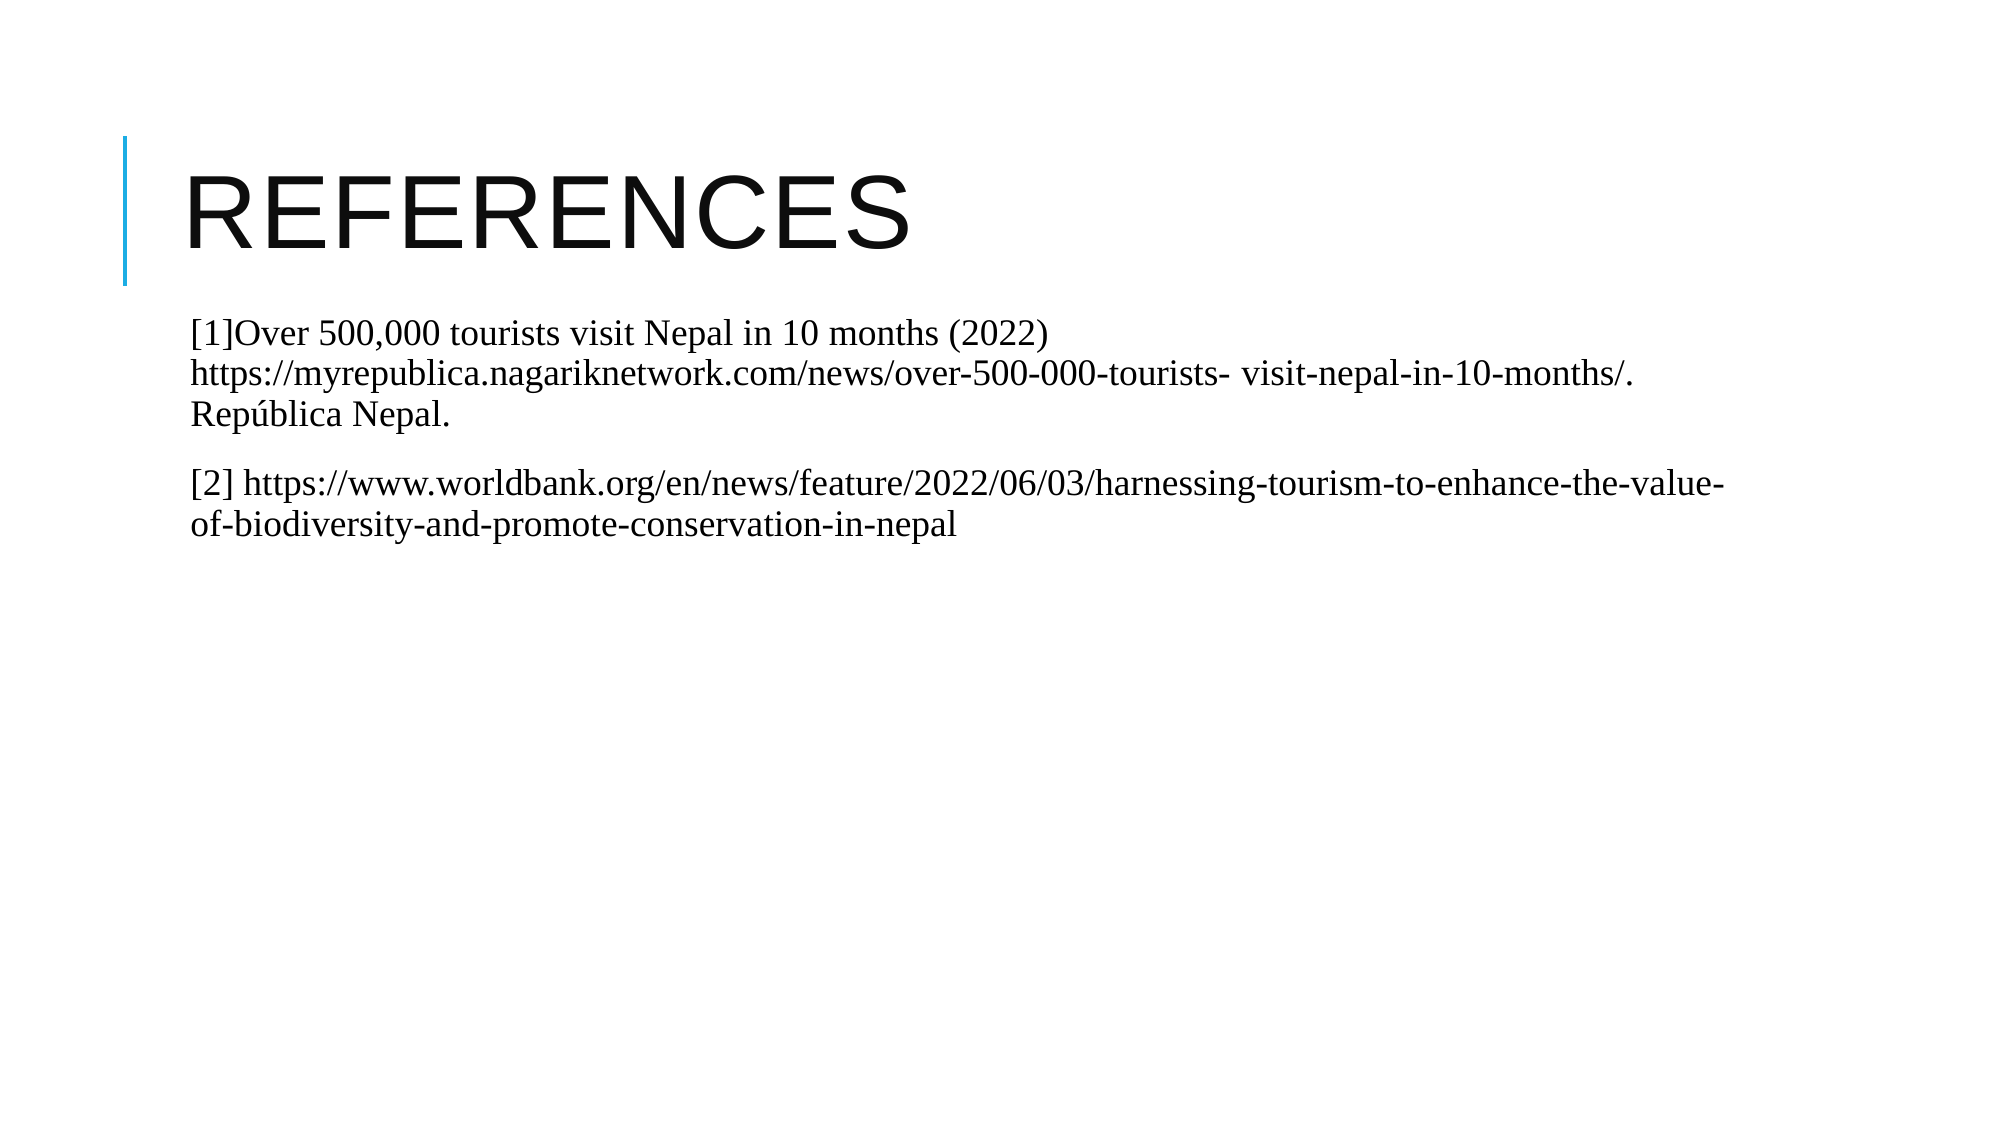

# References
[1]Over 500,000 tourists visit Nepal in 10 months (2022) https://myrepublica.nagariknetwork.com/news/over-500-000-tourists- visit-nepal-in-10-months/. República Nepal.
[2] https://www.worldbank.org/en/news/feature/2022/06/03/harnessing-tourism-to-enhance-the-value-of-biodiversity-and-promote-conservation-in-nepal